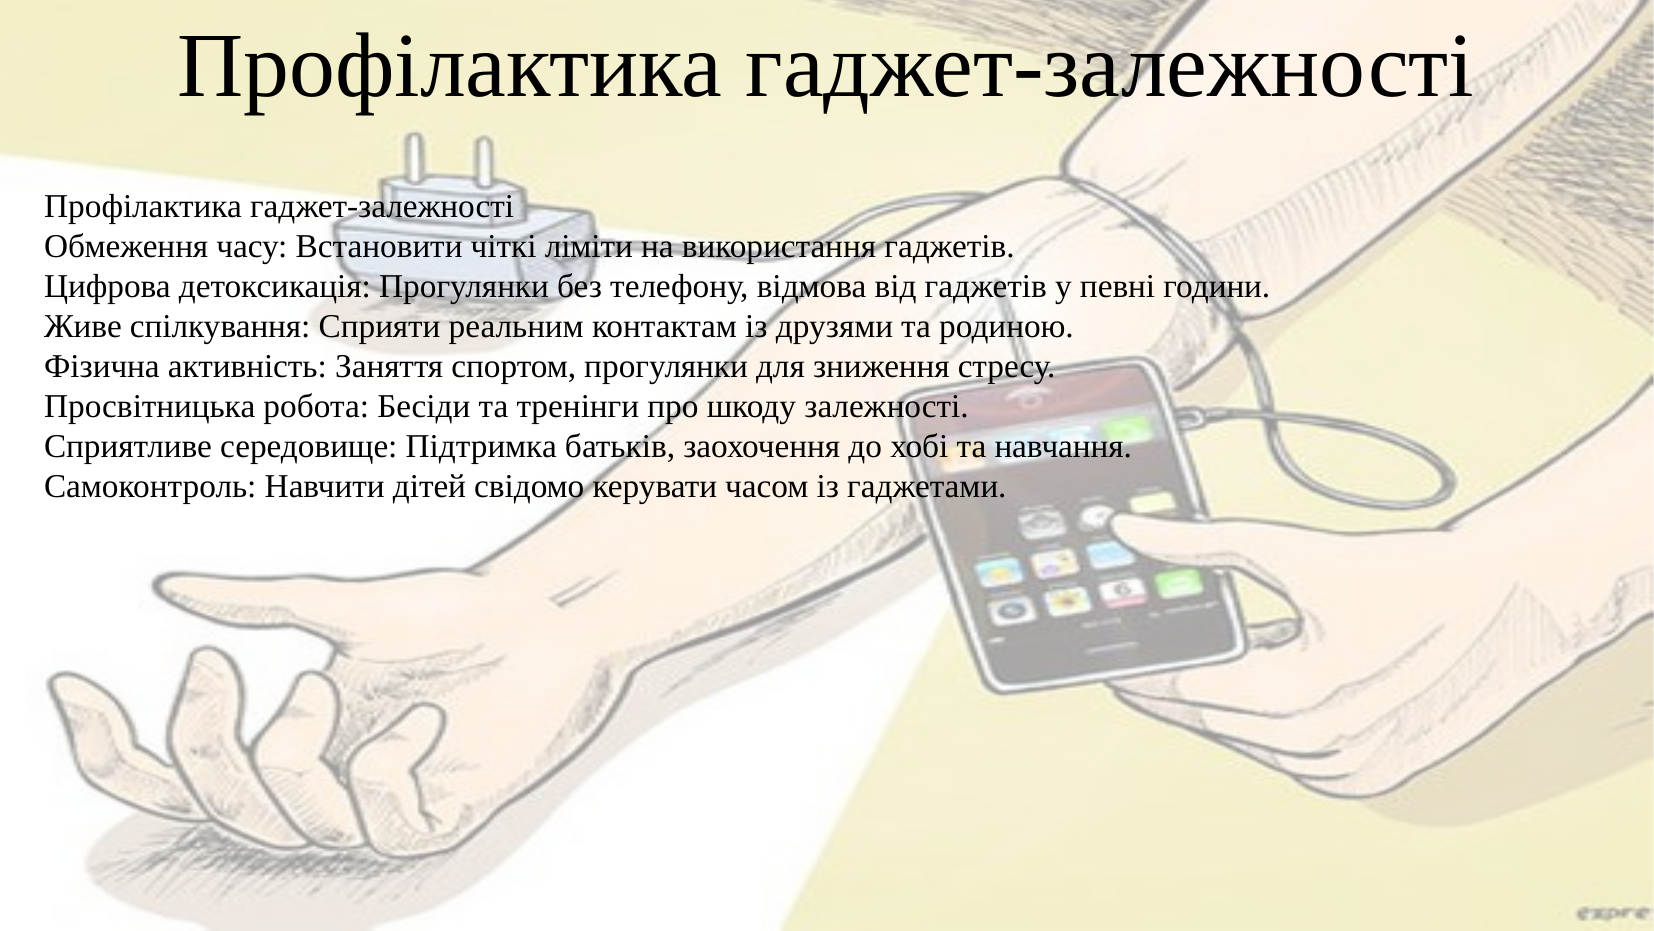

# Профілактика гаджет-залежності
Профілактика гаджет-залежності
Обмеження часу: Встановити чіткі ліміти на використання гаджетів.
Цифрова детоксикація: Прогулянки без телефону, відмова від гаджетів у певні години.
Живе спілкування: Сприяти реальним контактам із друзями та родиною.
Фізична активність: Заняття спортом, прогулянки для зниження стресу.
Просвітницька робота: Бесіди та тренінги про шкоду залежності.
Сприятливе середовище: Підтримка батьків, заохочення до хобі та навчання.
Самоконтроль: Навчити дітей свідомо керувати часом із гаджетами.